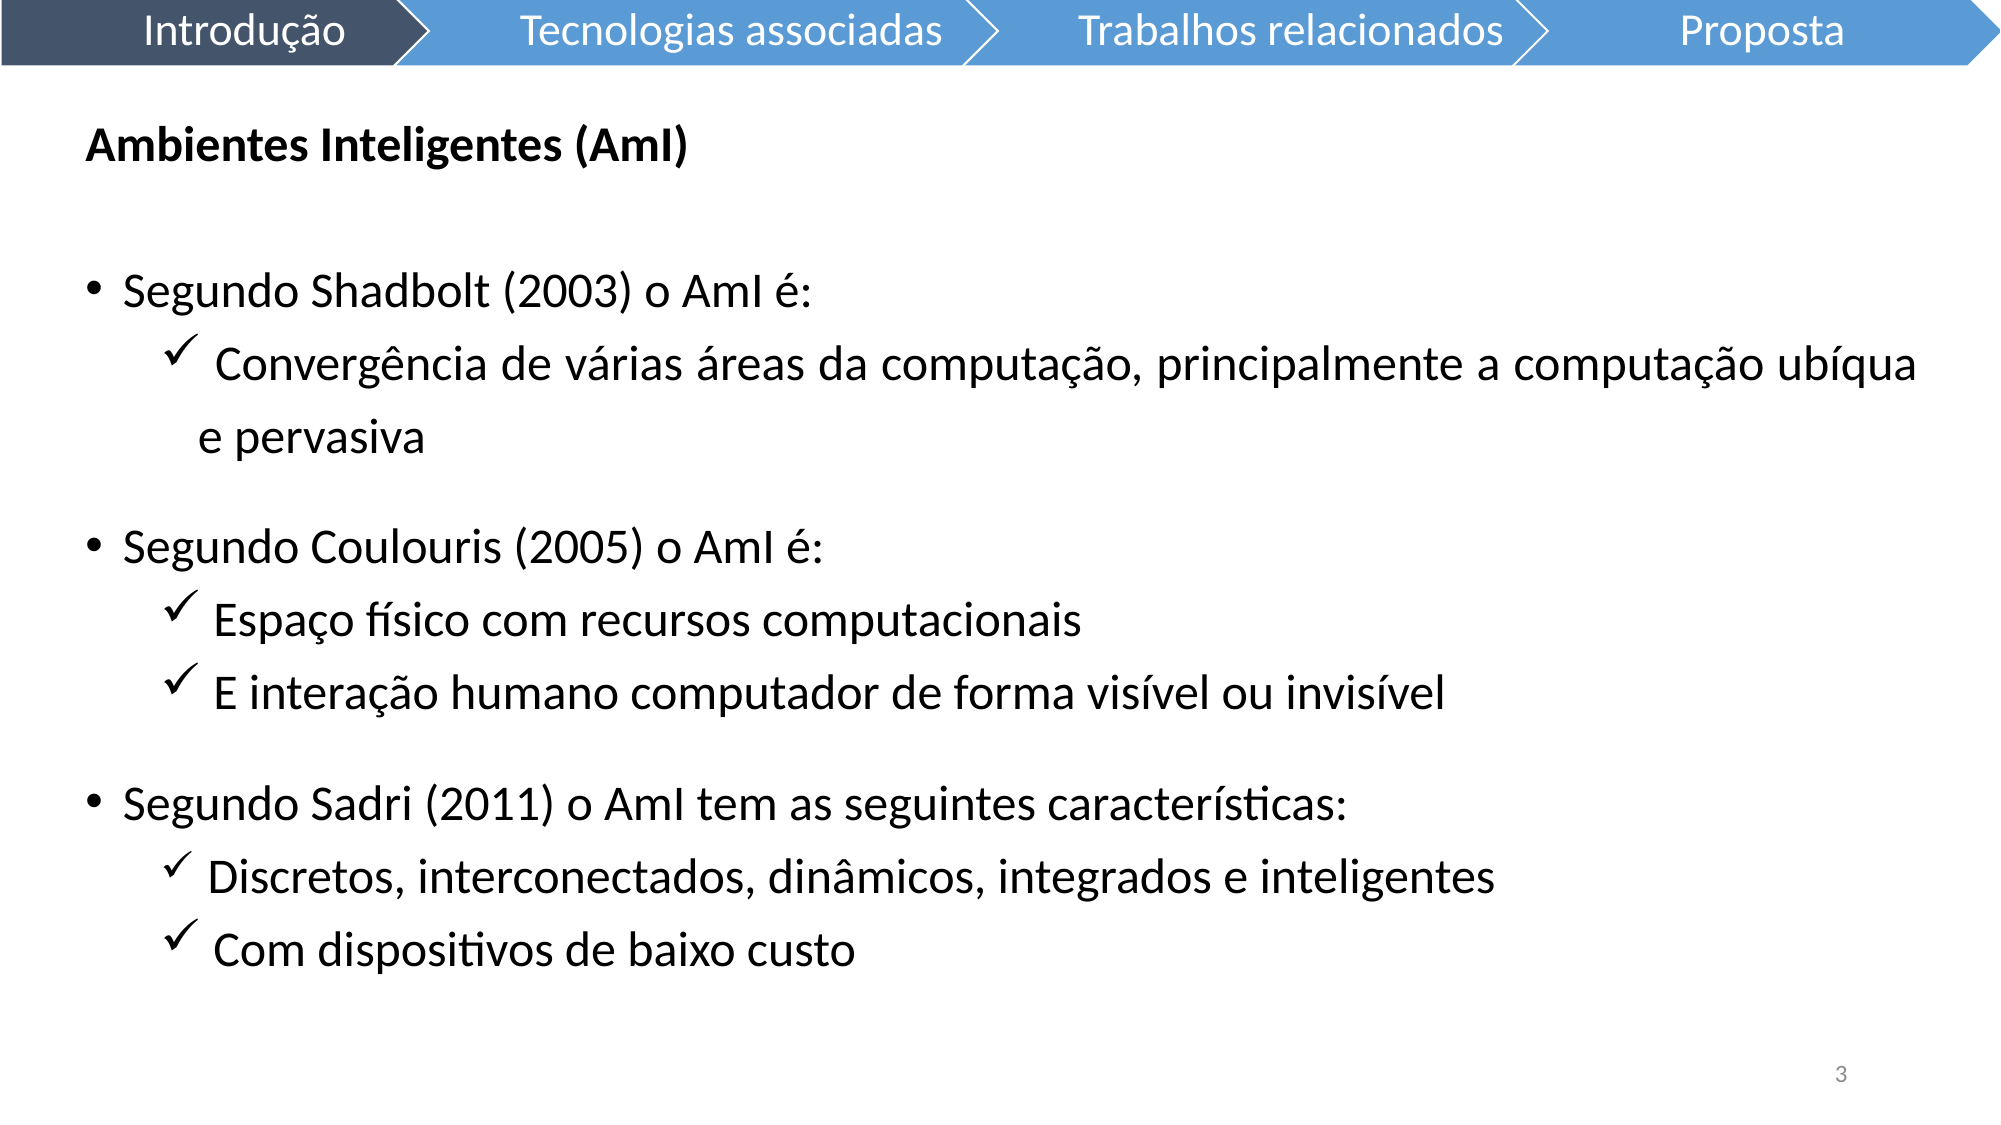

Introdução
Tecnologias associadas
Trabalhos relacionados
Proposta
Ambientes Inteligentes (AmI)

Segundo Shadbolt (2003) o AmI é:
 Convergência de várias áreas da computação, principalmente a computação ubíqua e pervasiva
Segundo Coulouris (2005) o AmI é:
 Espaço físico com recursos computacionais
 E interação humano computador de forma visível ou invisível
Segundo Sadri (2011) o AmI tem as seguintes características:
 Discretos, interconectados, dinâmicos, integrados e inteligentes
 Com dispositivos de baixo custo
3